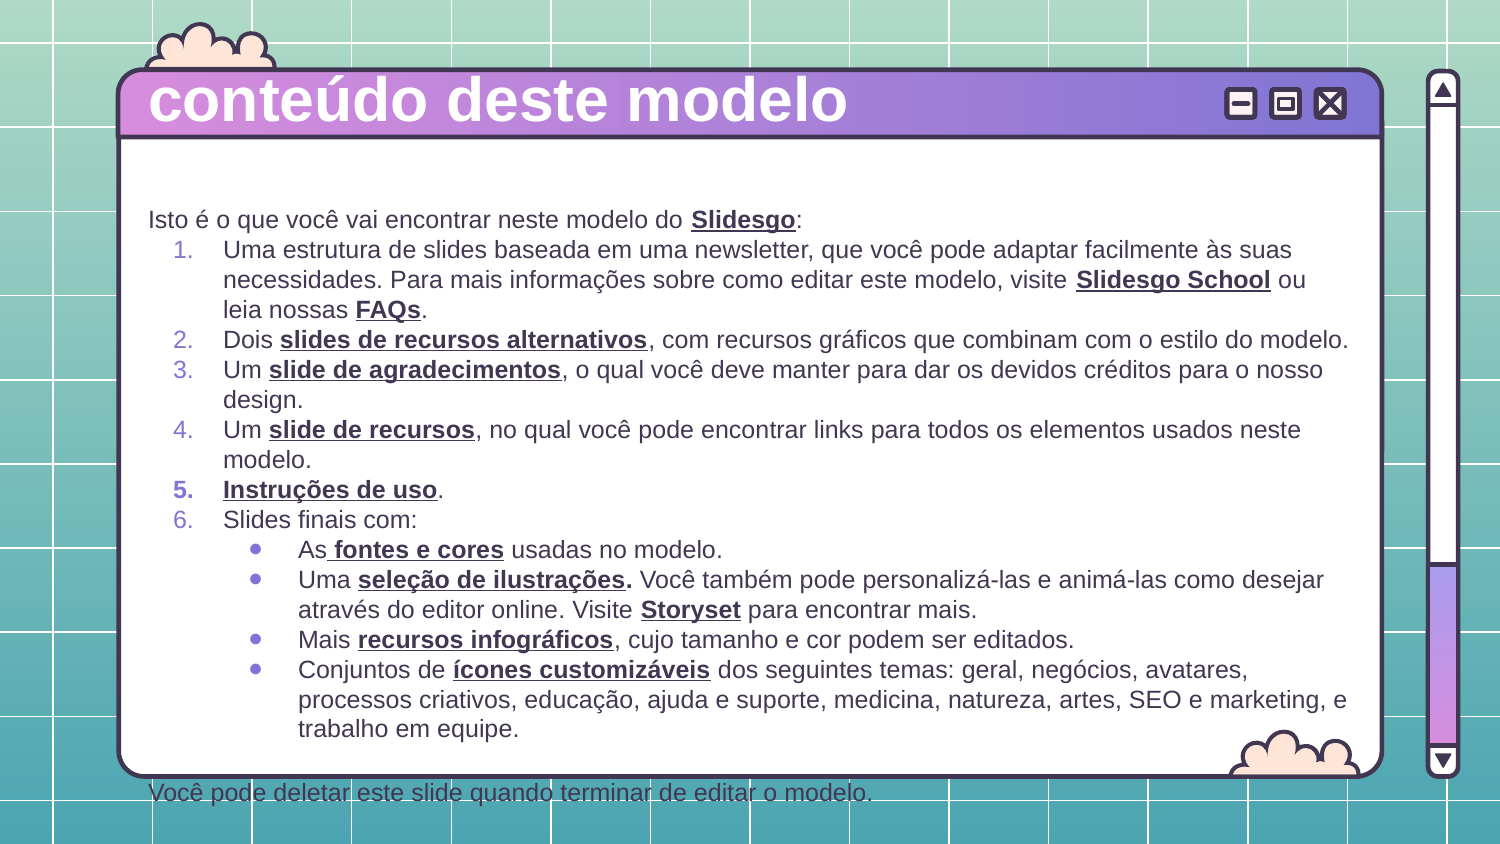

# conteúdo deste modelo

Isto é o que você vai encontrar neste modelo do Slidesgo:
Uma estrutura de slides baseada em uma newsletter, que você pode adaptar facilmente às suas necessidades. Para mais informações sobre como editar este modelo, visite Slidesgo School ou leia nossas FAQs.
Dois slides de recursos alternativos, com recursos gráficos que combinam com o estilo do modelo.
Um slide de agradecimentos, o qual você deve manter para dar os devidos créditos para o nosso design.
Um slide de recursos, no qual você pode encontrar links para todos os elementos usados neste modelo.
Instruções de uso.
Slides finais com:
As fontes e cores usadas no modelo.
Uma seleção de ilustrações. Você também pode personalizá-las e animá-las como desejar através do editor online. Visite Storyset para encontrar mais.
Mais recursos infográficos, cujo tamanho e cor podem ser editados.
Conjuntos de ícones customizáveis dos seguintes temas: geral, negócios, avatares, processos criativos, educação, ajuda e suporte, medicina, natureza, artes, SEO e marketing, e trabalho em equipe.
Você pode deletar este slide quando terminar de editar o modelo.